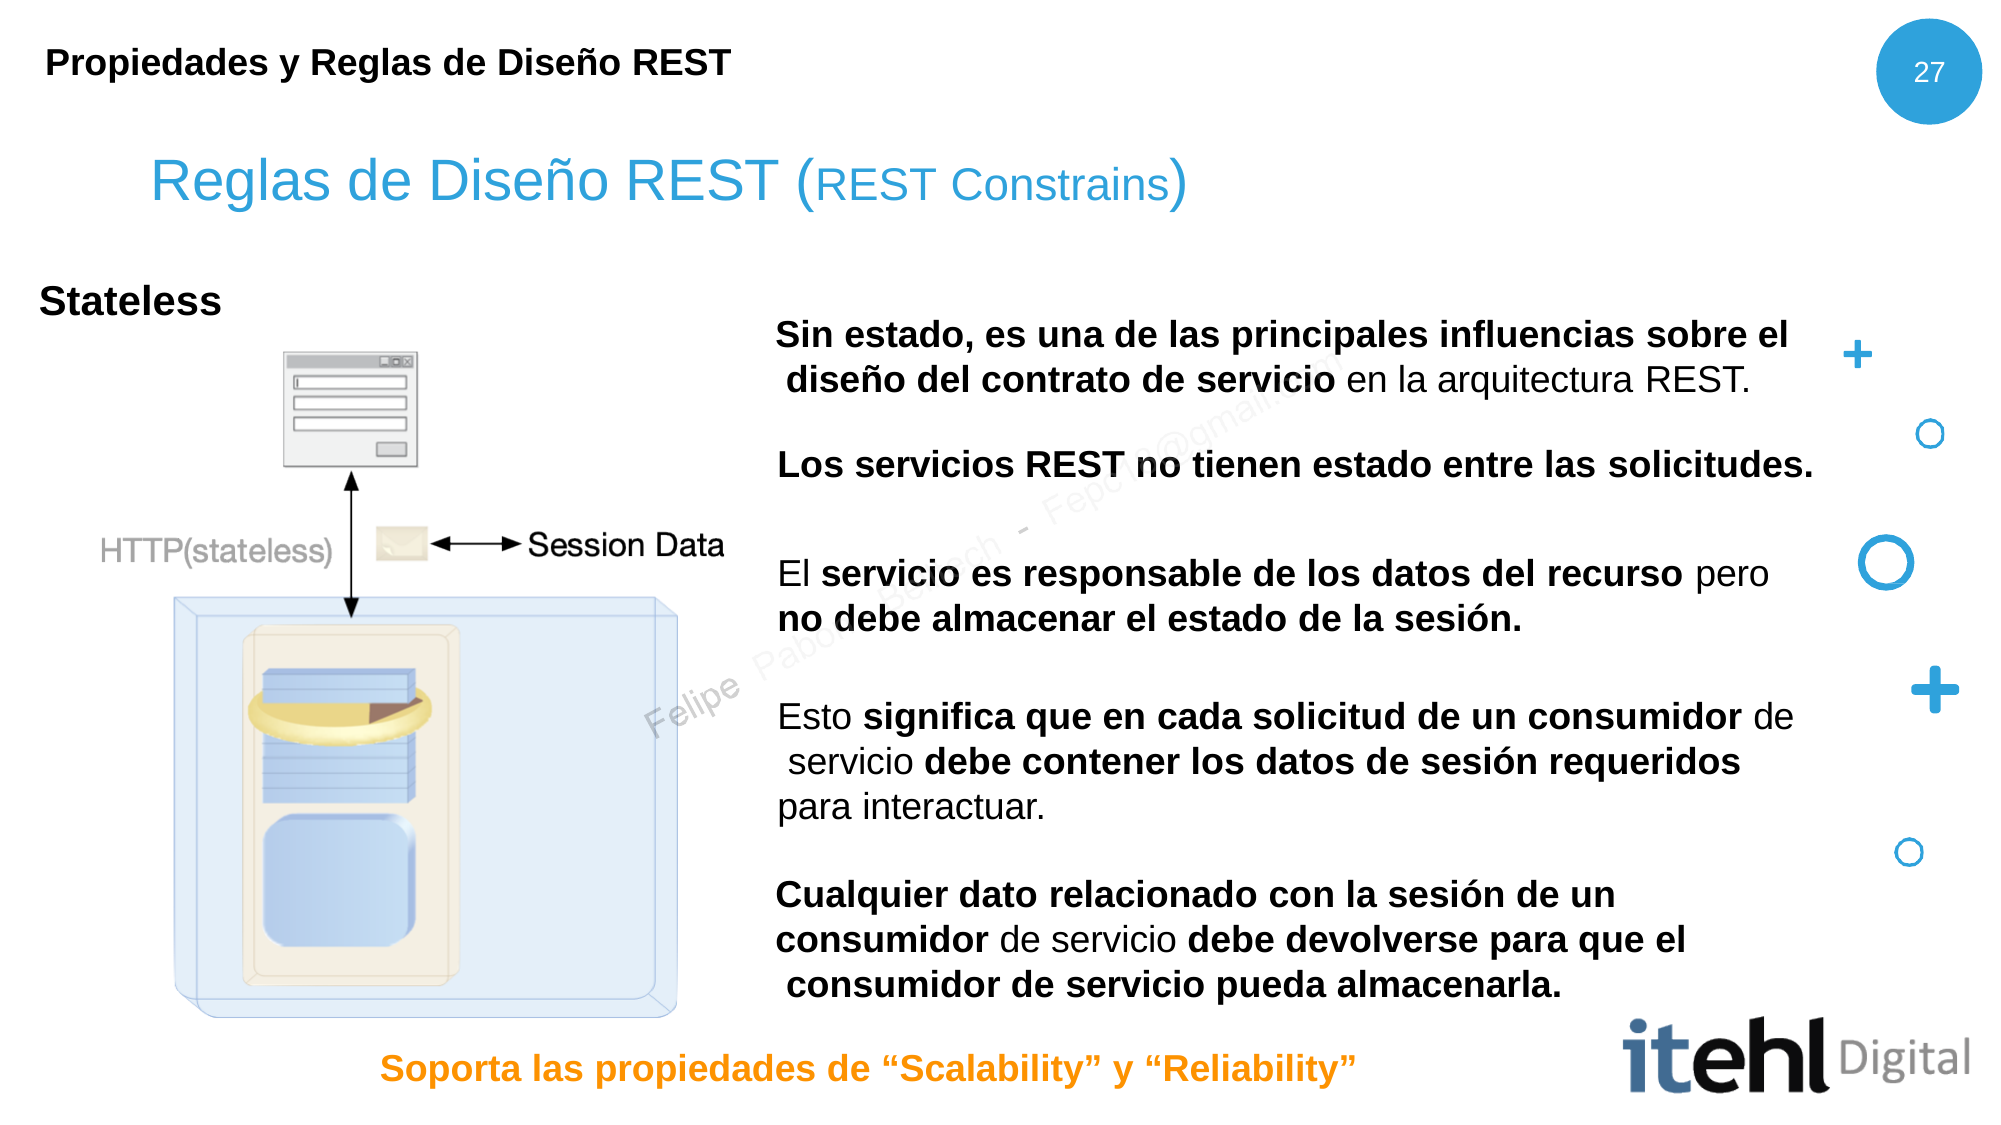

Propiedades y Reglas de Diseño REST
27
# Reglas de Diseño REST (REST Constrains)
Stateless
Sin estado, es una de las principales influencias sobre el  diseño del contrato de servicio en la arquitectura REST.

Los servicios REST no tienen estado entre las solicitudes.

El servicio es responsable de los datos del recurso pero
no debe almacenar el estado de la sesión.

Esto significa que en cada solicitud de un consumidor de  servicio debe contener los datos de sesión requeridos  para interactuar.

Cualquier dato relacionado con la sesión de un  consumidor de servicio debe devolverse para que el  consumidor de servicio pueda almacenarla.

Soporta las propiedades de “Scalability” y “Reliability”